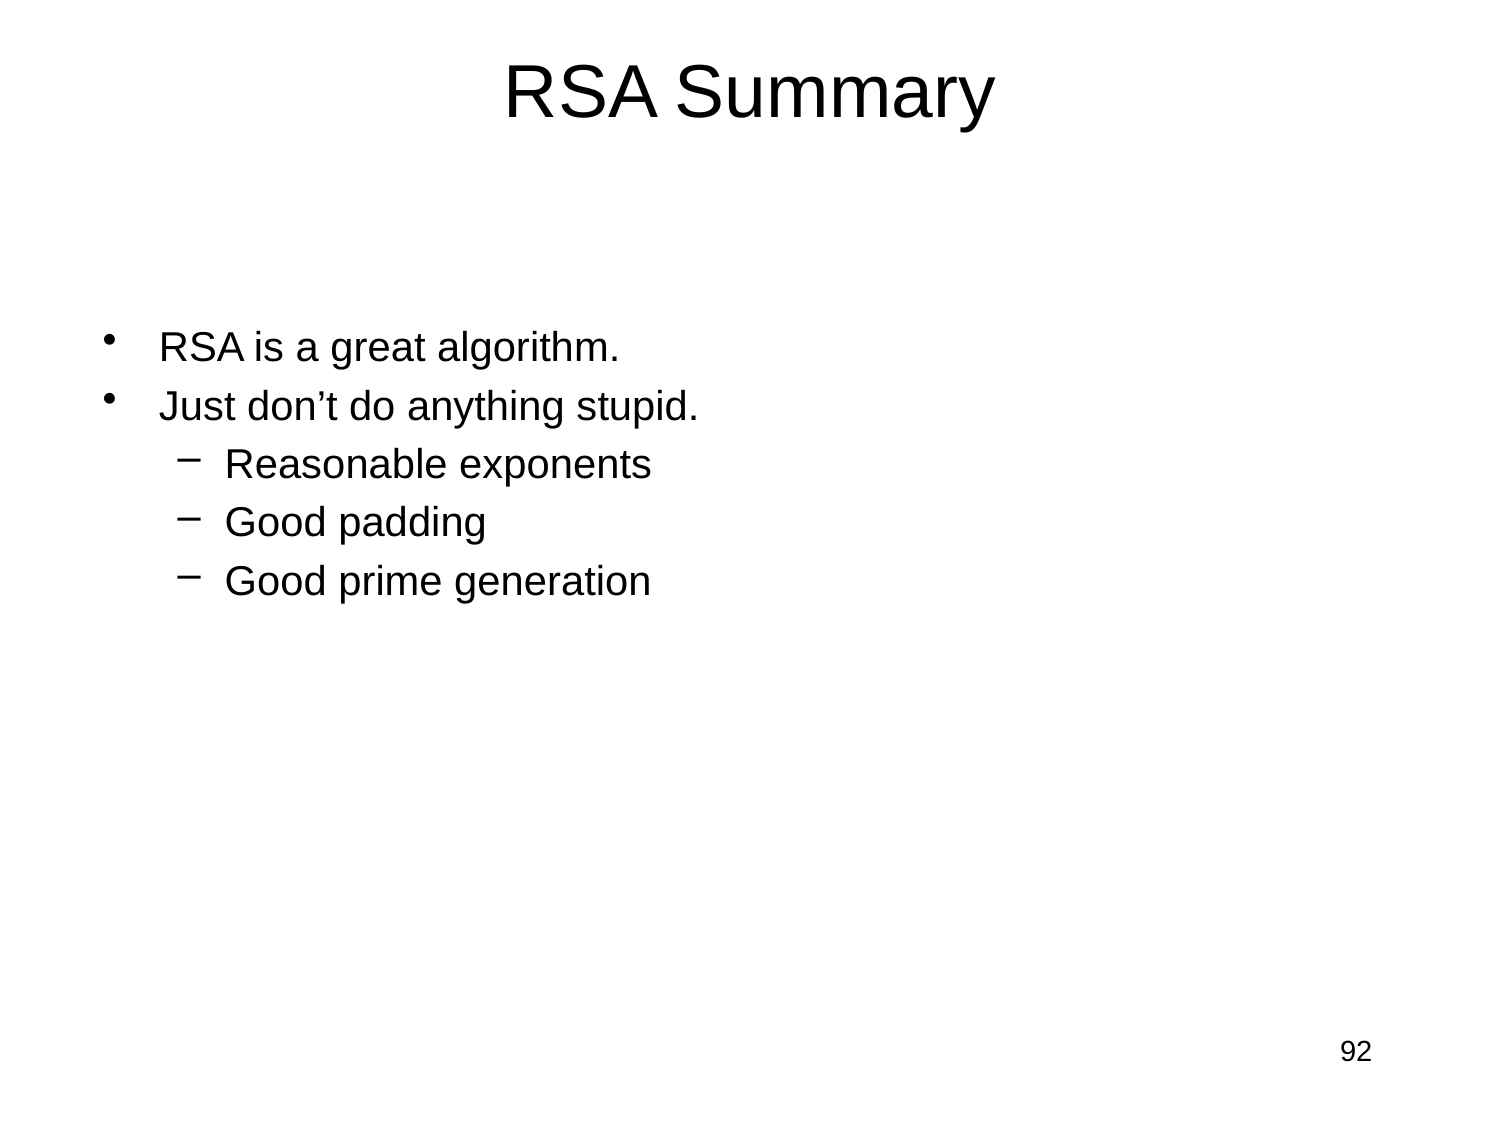

# RSA Summary
RSA is a great algorithm.
Just don’t do anything stupid.
Reasonable exponents
Good padding
Good prime generation
92